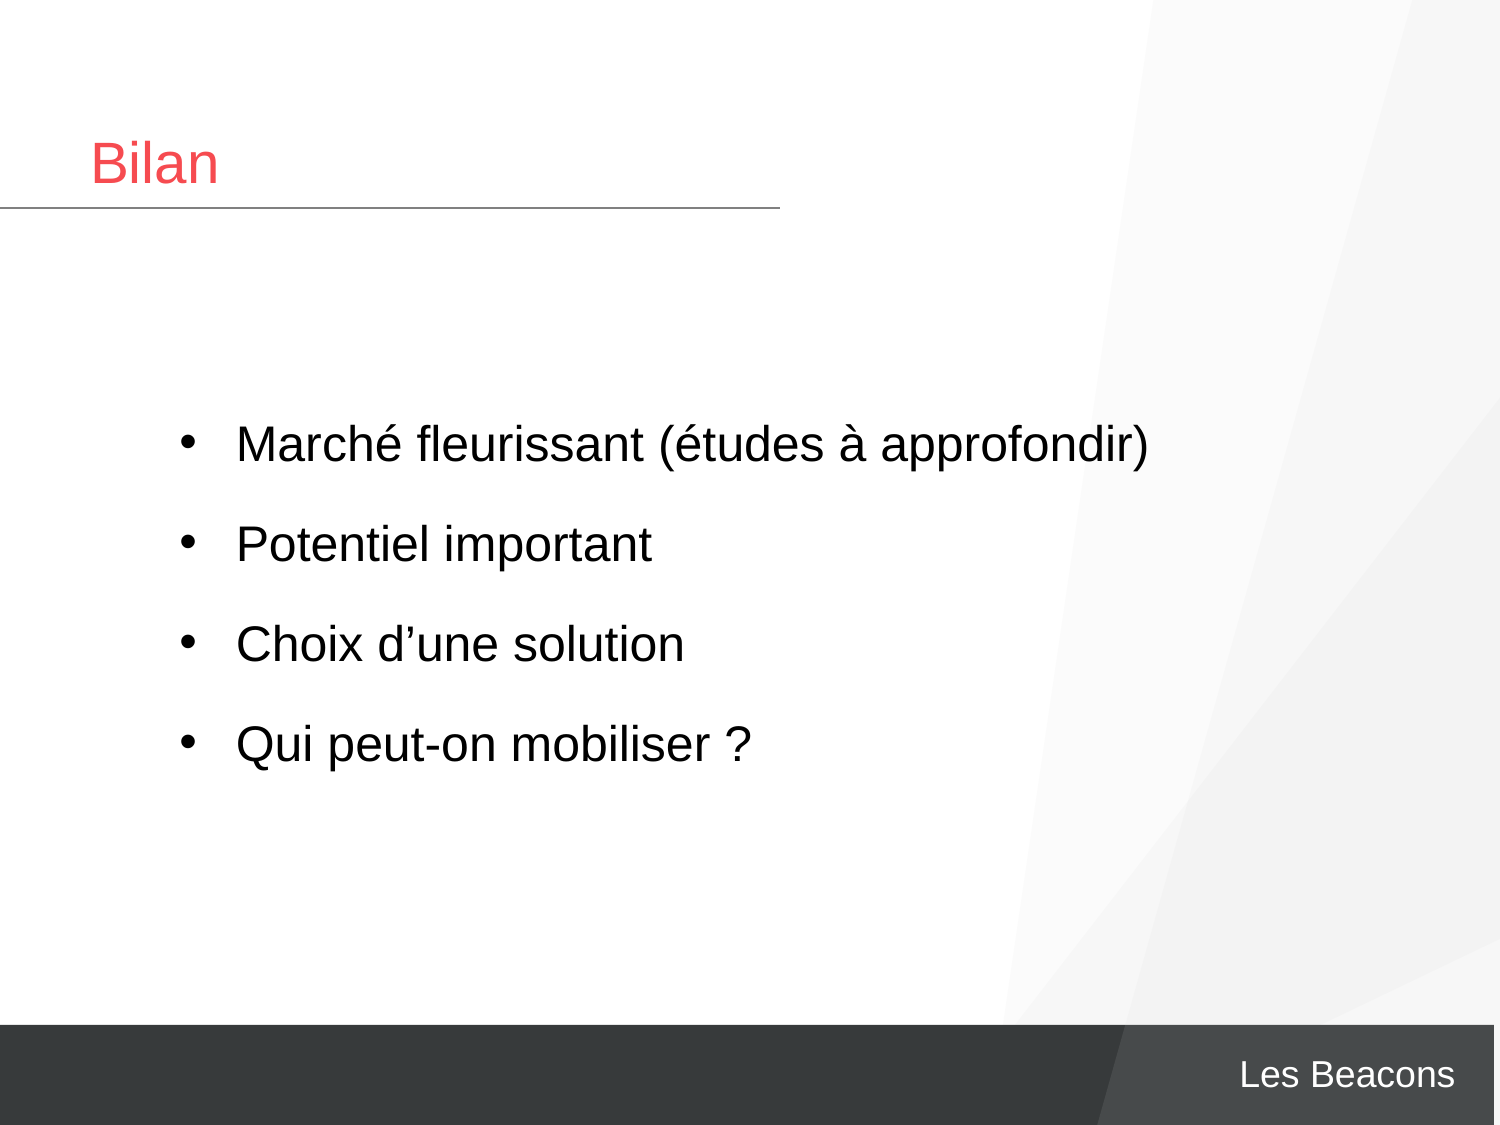

# Bilan
Marché fleurissant (études à approfondir)
Potentiel important
Choix d’une solution
Qui peut-on mobiliser ?

Les Beacons